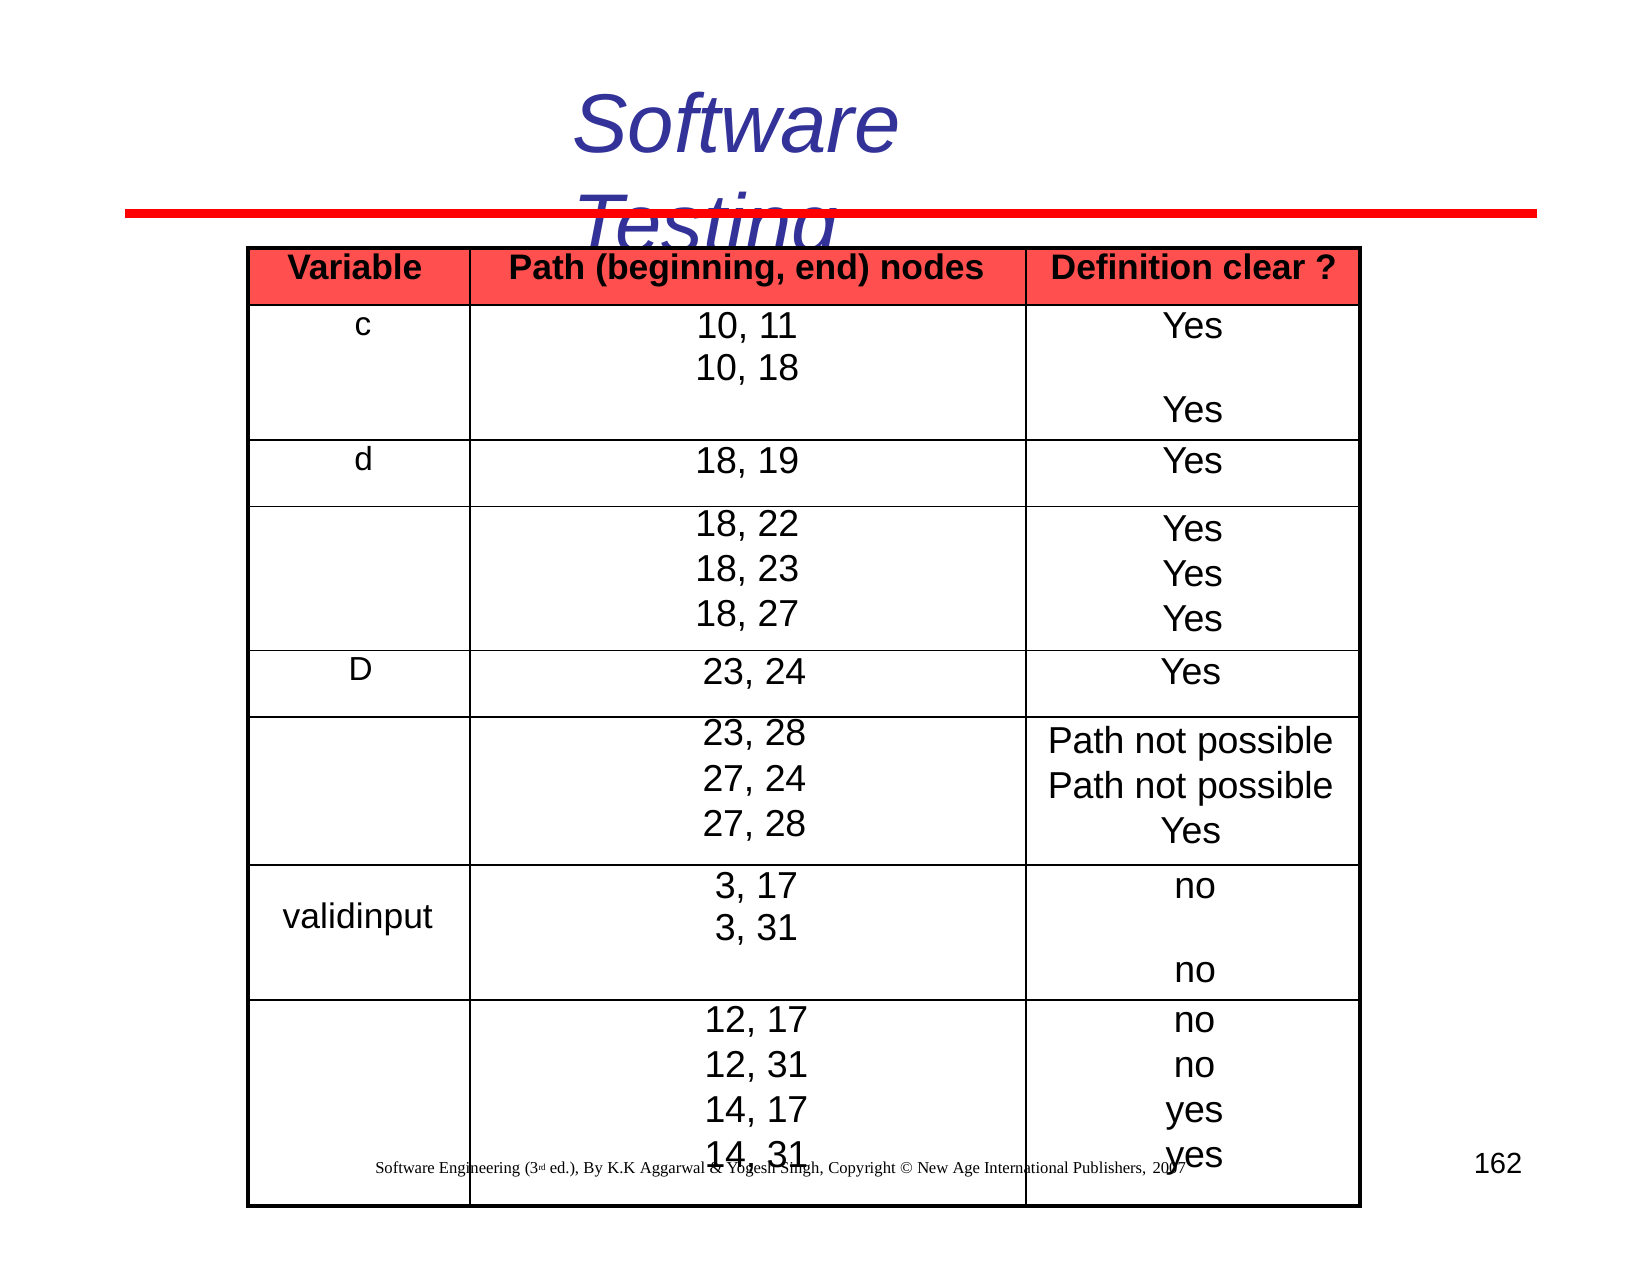

# Software Testing

| Variable | Path (beginning, end) nodes | Definition clear ? |
| --- | --- | --- |
| c | 10, 11 10, 18 | Yes Yes |
| d | 18, 19 | Yes |
|  | 18, 22 | Yes |
|  | 18, 23 | Yes |
|  | 18, 27 | Yes |
| D | 23, 24 | Yes |
|  | 23, 28 | Path not possible |
|  | 27, 24 | Path not possible |
|  | 27, 28 | Yes |
| validinput | 3, 17 3, 31 | no no |
|  | 12, 17 | no |
|  | 12, 31 | no |
|  | 14, 17 | yes |
|  | 14, 31 | yes |
162
Software Engineering (3rd  ed.), By K.K Aggarwal & Yogesh Singh, Copyright © New Age International Publishers, 2007